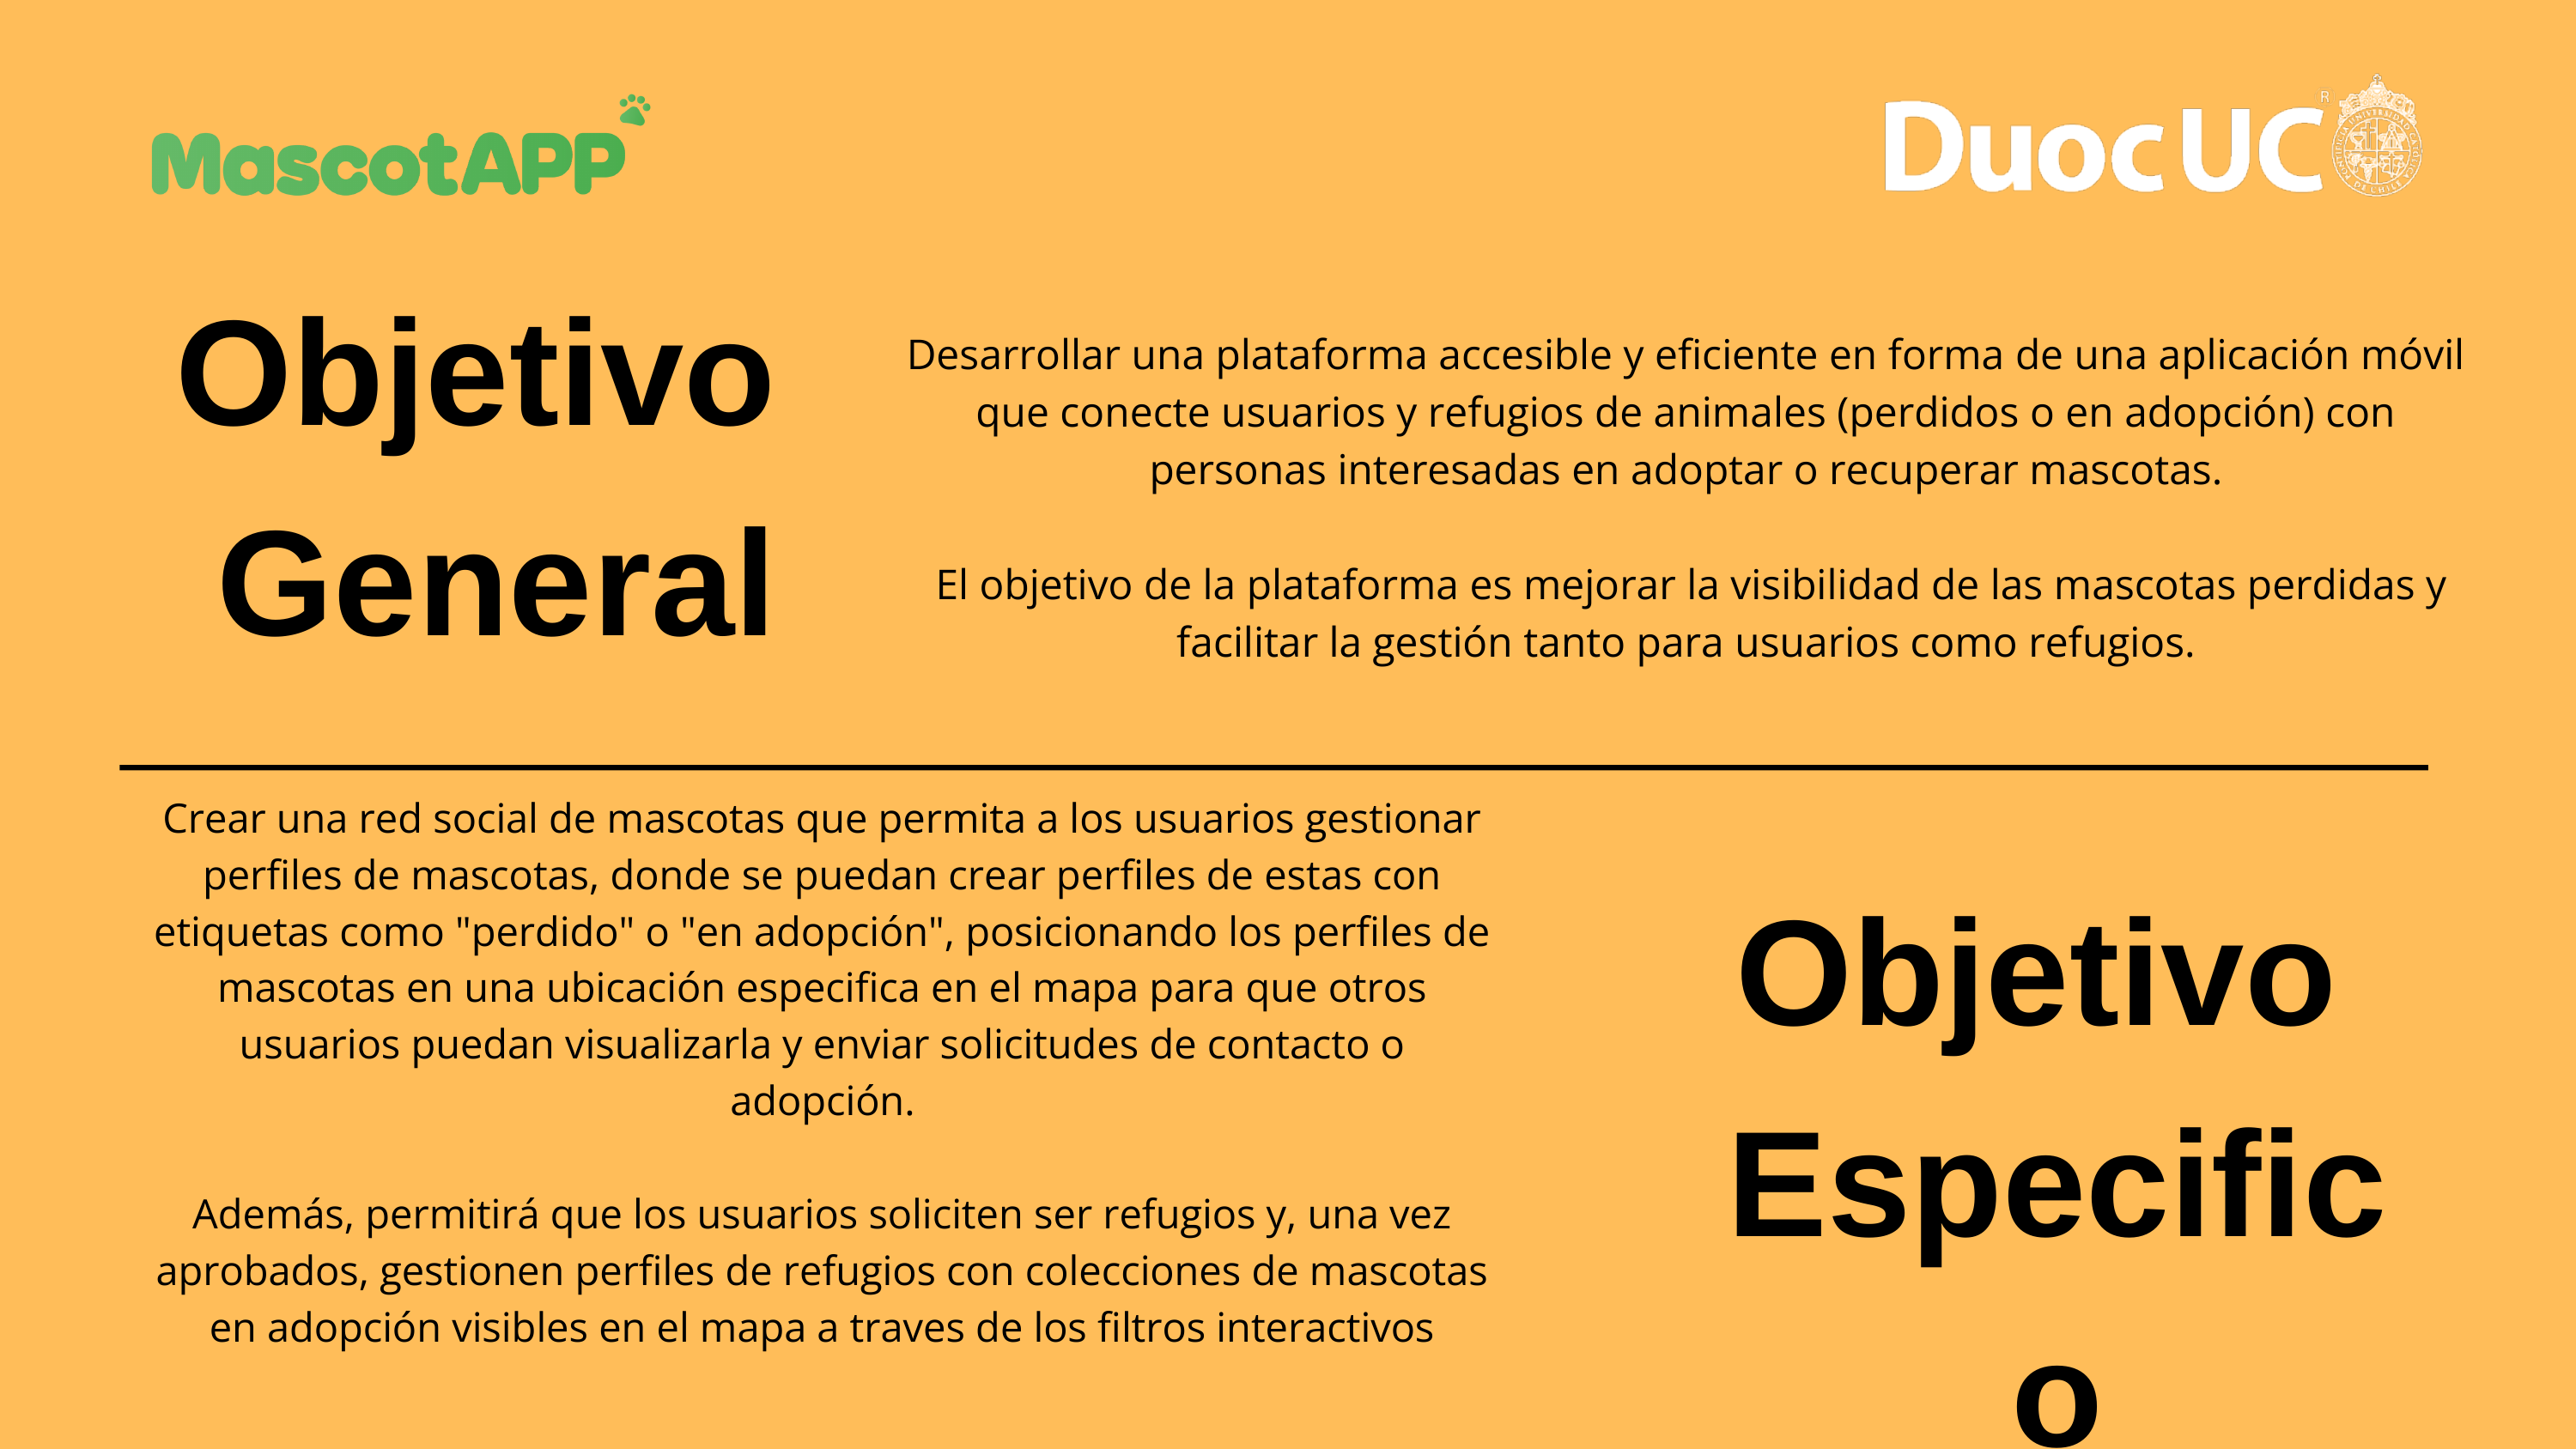

Objetivo
General
Desarrollar una plataforma accesible y eficiente en forma de una aplicación móvil que conecte usuarios y refugios de animales (perdidos o en adopción) con personas interesadas en adoptar o recuperar mascotas.

 El objetivo de la plataforma es mejorar la visibilidad de las mascotas perdidas y facilitar la gestión tanto para usuarios como refugios.

Crear una red social de mascotas que permita a los usuarios gestionar perfiles de mascotas, donde se puedan crear perfiles de estas con etiquetas como "perdido" o "en adopción", posicionando los perfiles de mascotas en una ubicación especifica en el mapa para que otros usuarios puedan visualizarla y enviar solicitudes de contacto o adopción.

Además, permitirá que los usuarios soliciten ser refugios y, una vez aprobados, gestionen perfiles de refugios con colecciones de mascotas en adopción visibles en el mapa a traves de los filtros interactivos
Objetivo
Especifico